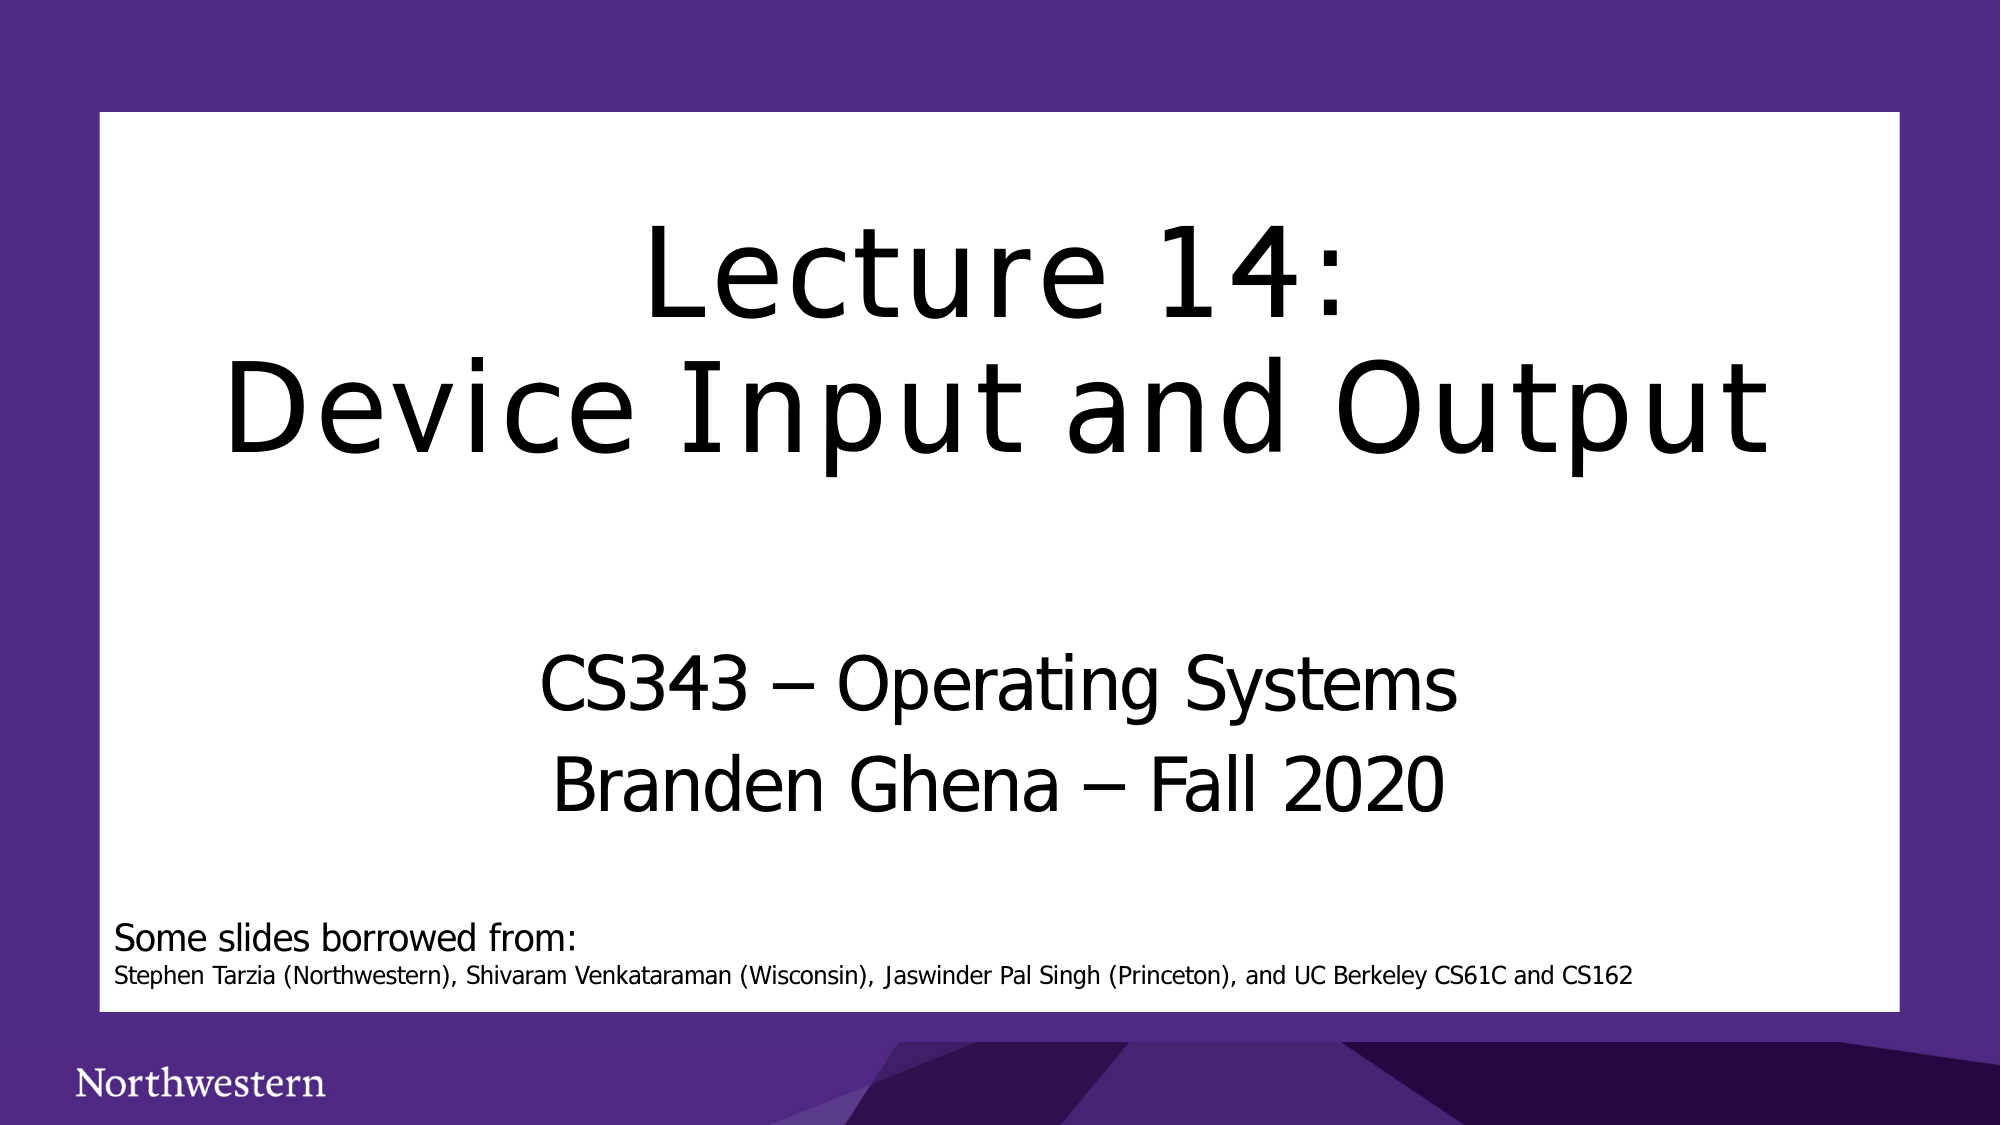

# Lecture 14: Device Input and Output
CS343 – Operating Systems
Branden Ghena – Fall 2020
Some slides borrowed from:
Stephen Tarzia (Northwestern), Shivaram Venkataraman (Wisconsin), Jaswinder Pal Singh (Princeton), and UC Berkeley CS61C and CS162